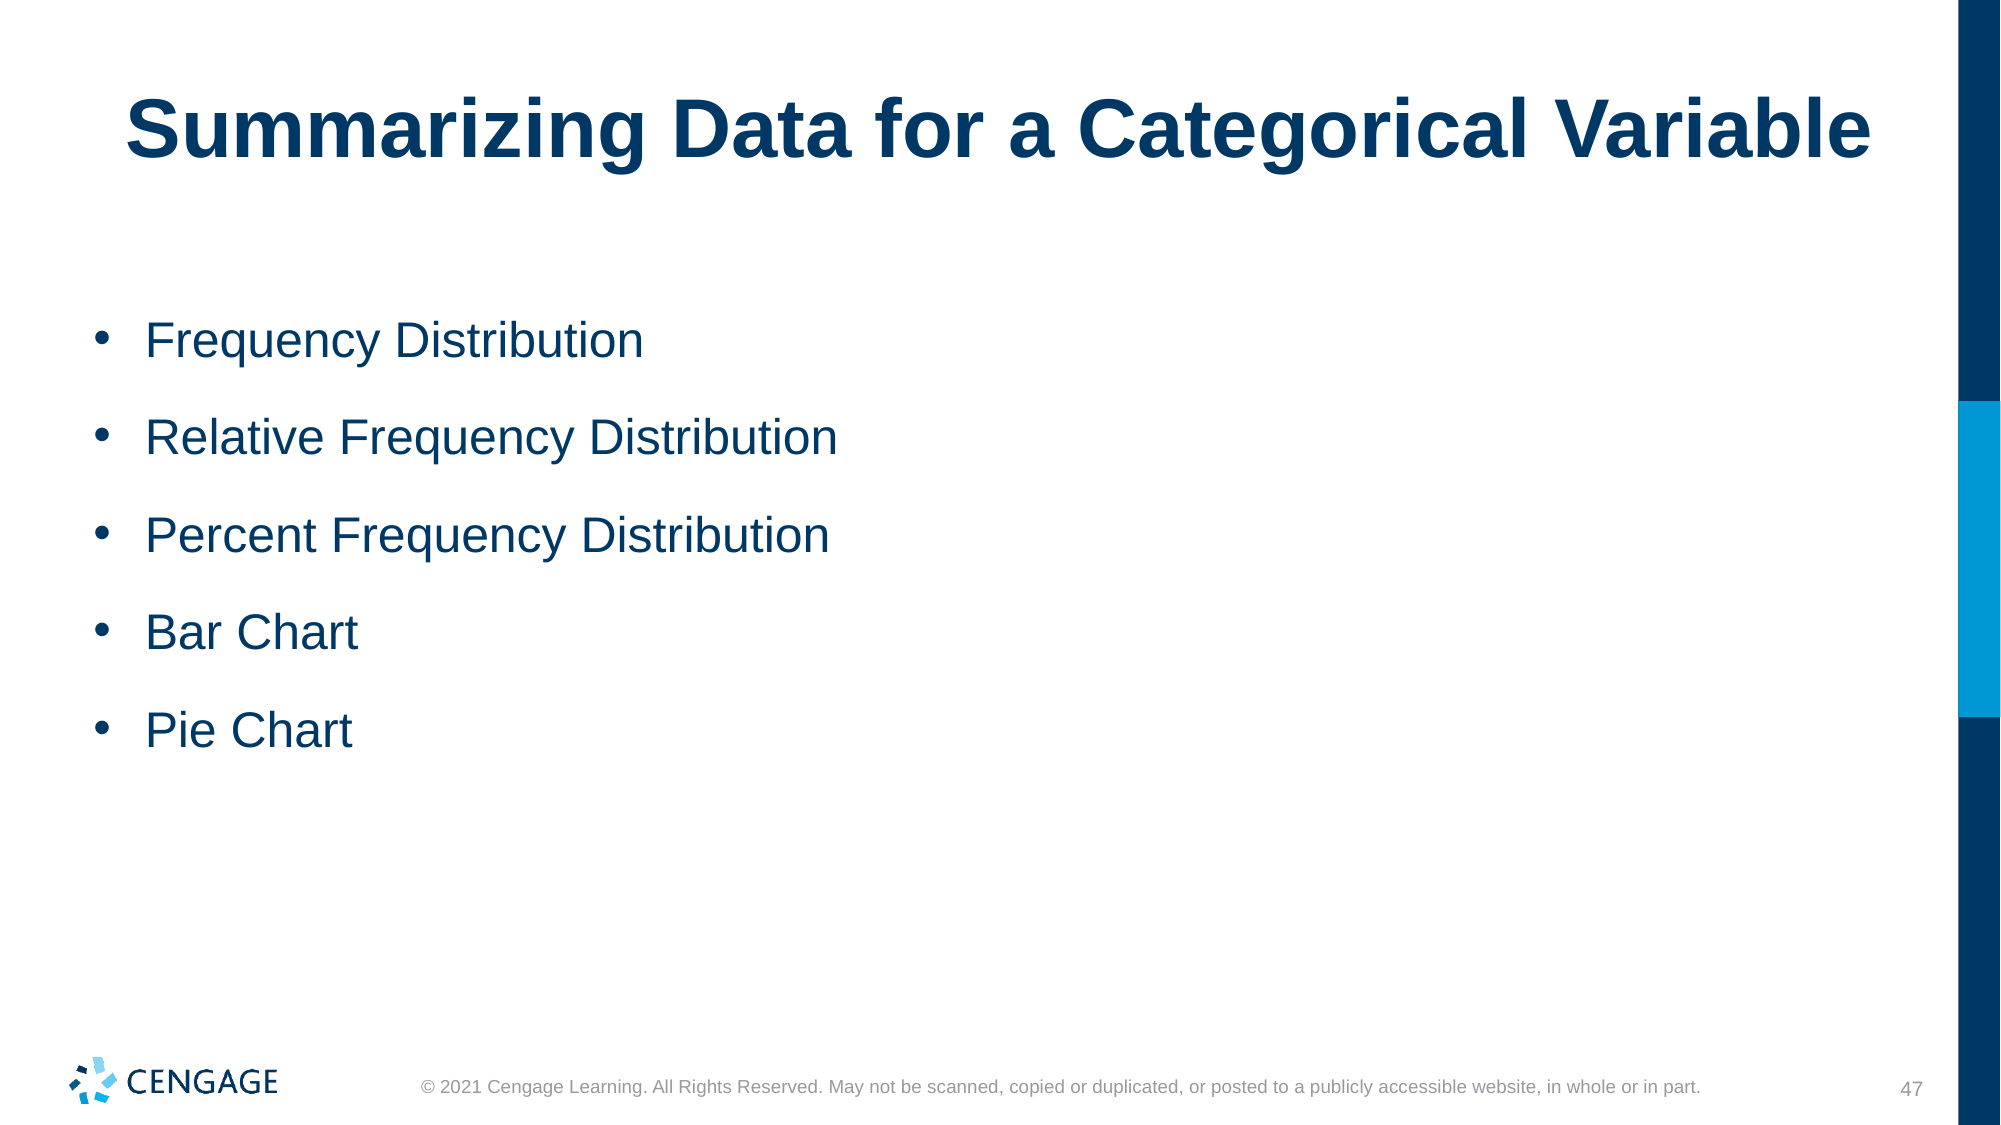

# Summarizing Data for a Categorical Variable
 Frequency Distribution
 Relative Frequency Distribution
 Percent Frequency Distribution
 Bar Chart
 Pie Chart